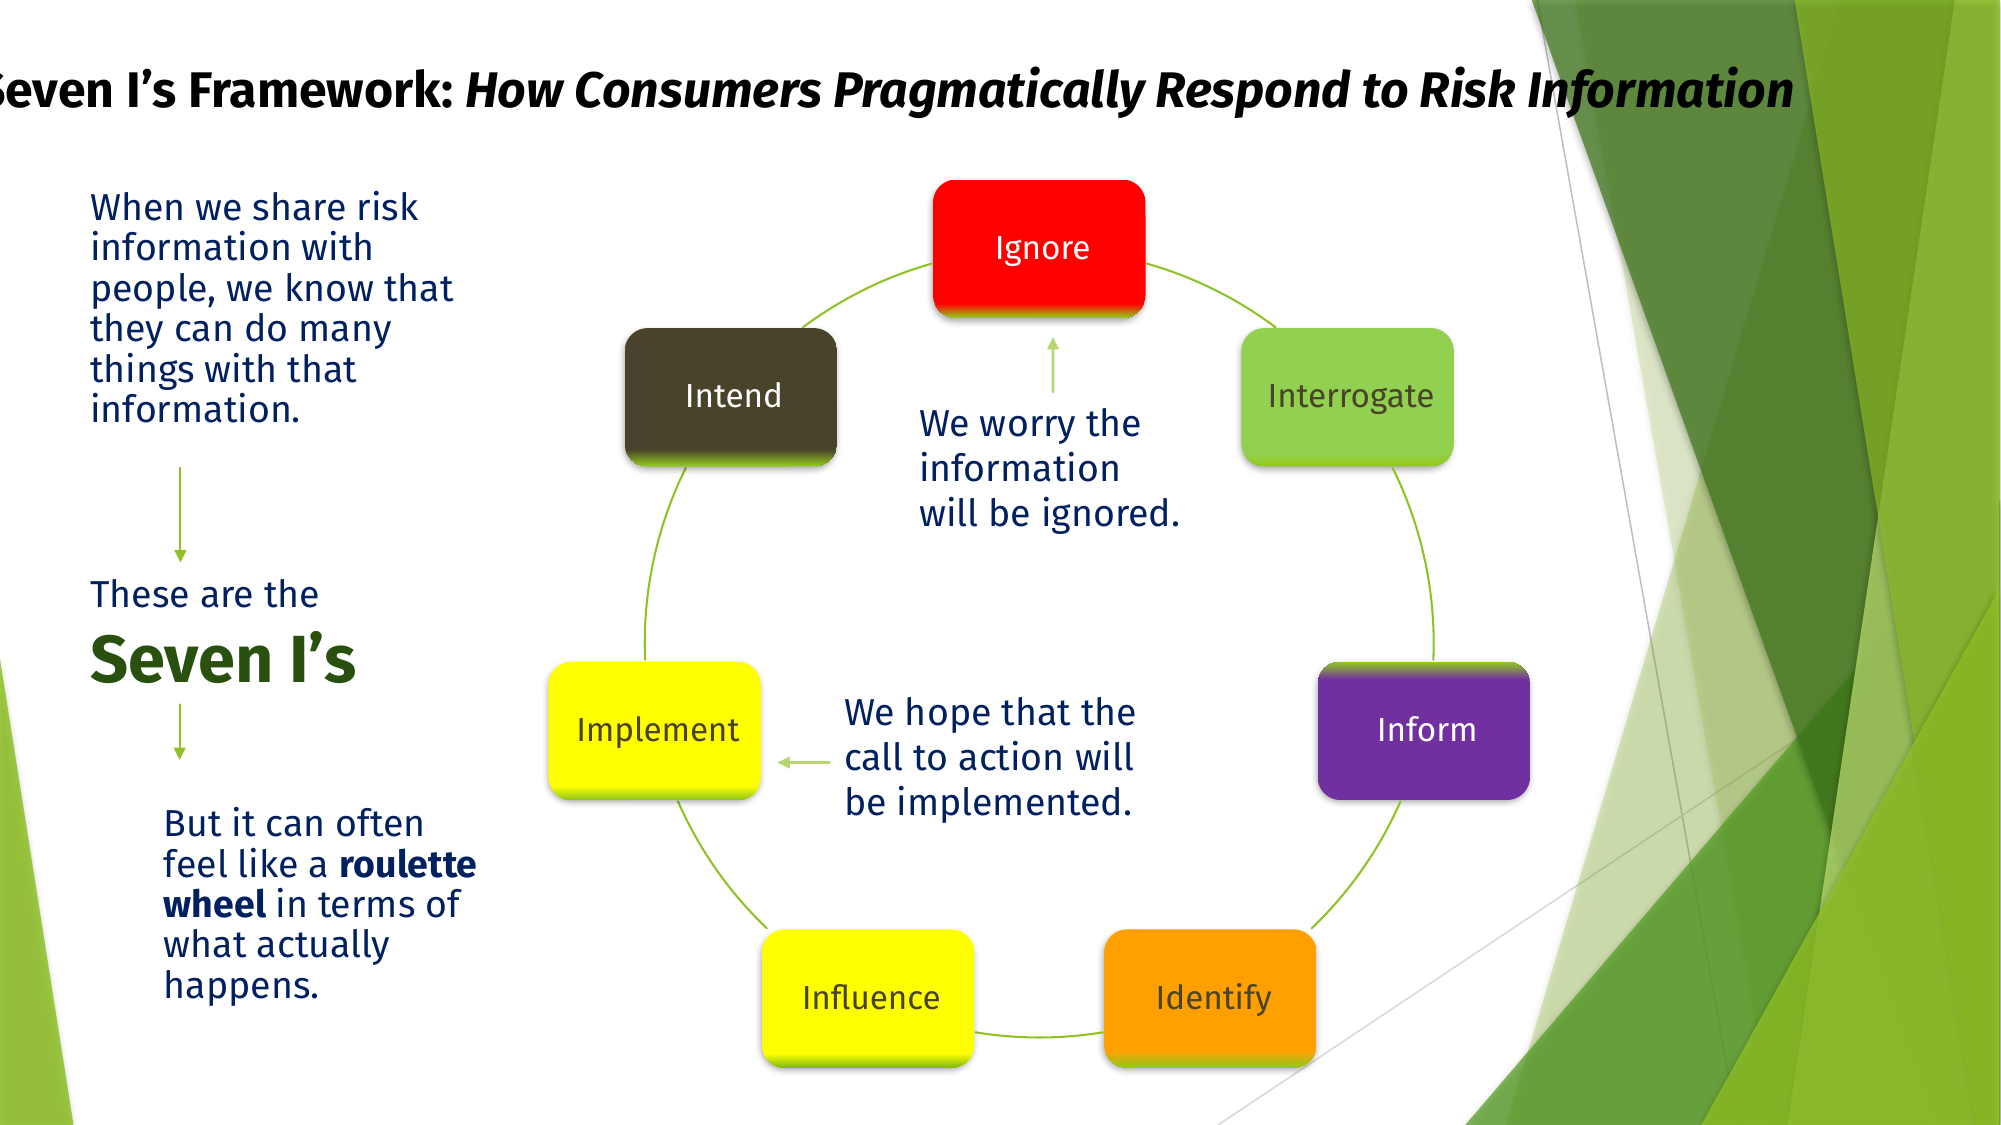

Seven I’s Framework: How Consumers Pragmatically Respond to Risk Information
Ignore
Interrogate
Inform
Identify
Influence
Implement
Intend
When we share risk information with people, we know that they can do many things with that information.
We worry the information will be ignored.
These are the Seven I’s
We hope that the call to action will be implemented.
But it can often feel like a roulette wheel in terms of what actually happens.